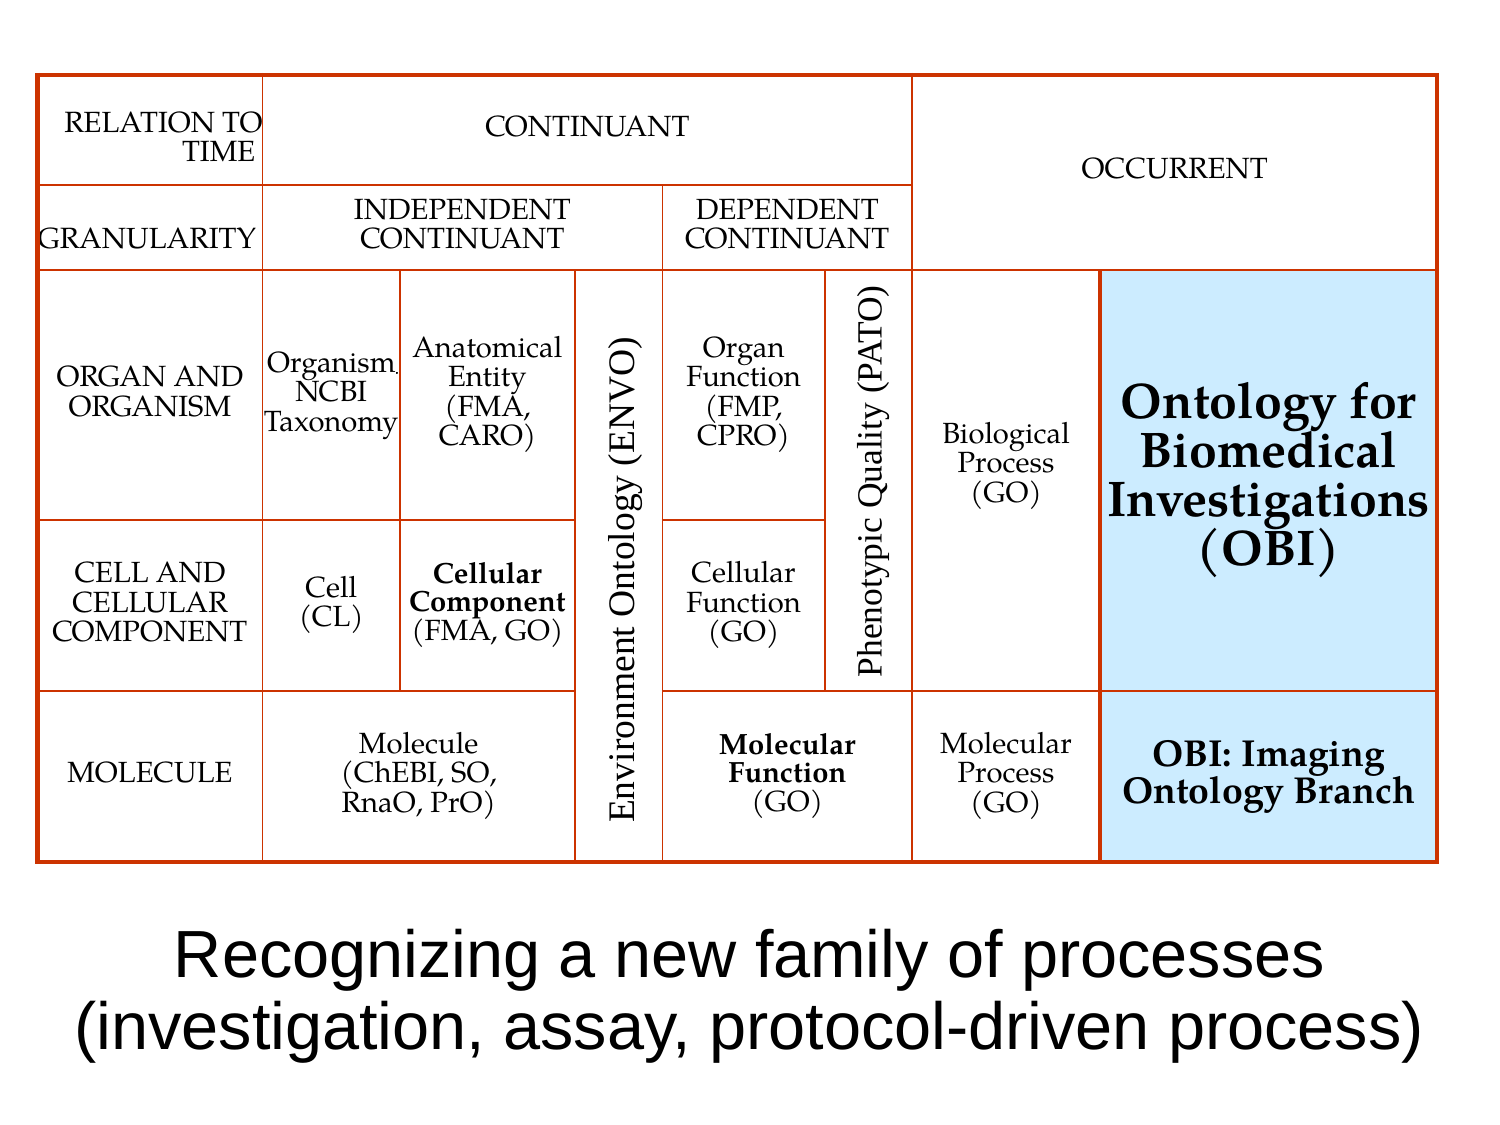

| RELATION TO TIME | CONTINUANT |  |  |  |  | OCCURRENT |  |
| --- | --- | --- | --- | --- | --- | --- | --- |
| GRANULARITY | INDEPENDENT CONTINUANT |  |  | DEPENDENT CONTINUANT |  |  |  |
| ORGAN AND ORGANISM | Organism NCBI Taxonomy | Anatomical Entity (FMA, CARO) |  | Organ Function (FMP, CPRO) |  | Biological Process (GO) | Ontology for Biomedical Investigations (OBI) |
| CELL AND CELLULAR COMPONENT | Cell (CL) | Cellular Component (FMA, GO) |  | Cellular Function (GO) |  |  |  |
| MOLECULE | Molecule (ChEBI, SO, RnaO, PrO) |  |  | Molecular Function (GO) |  | Molecular Process (GO) | OBI: Imaging Ontology Branch |

Phenotypic Quality (PATO)
Environment Ontology (ENVO)
Recognizing a new family of processes (investigation, assay, protocol-driven process)
134